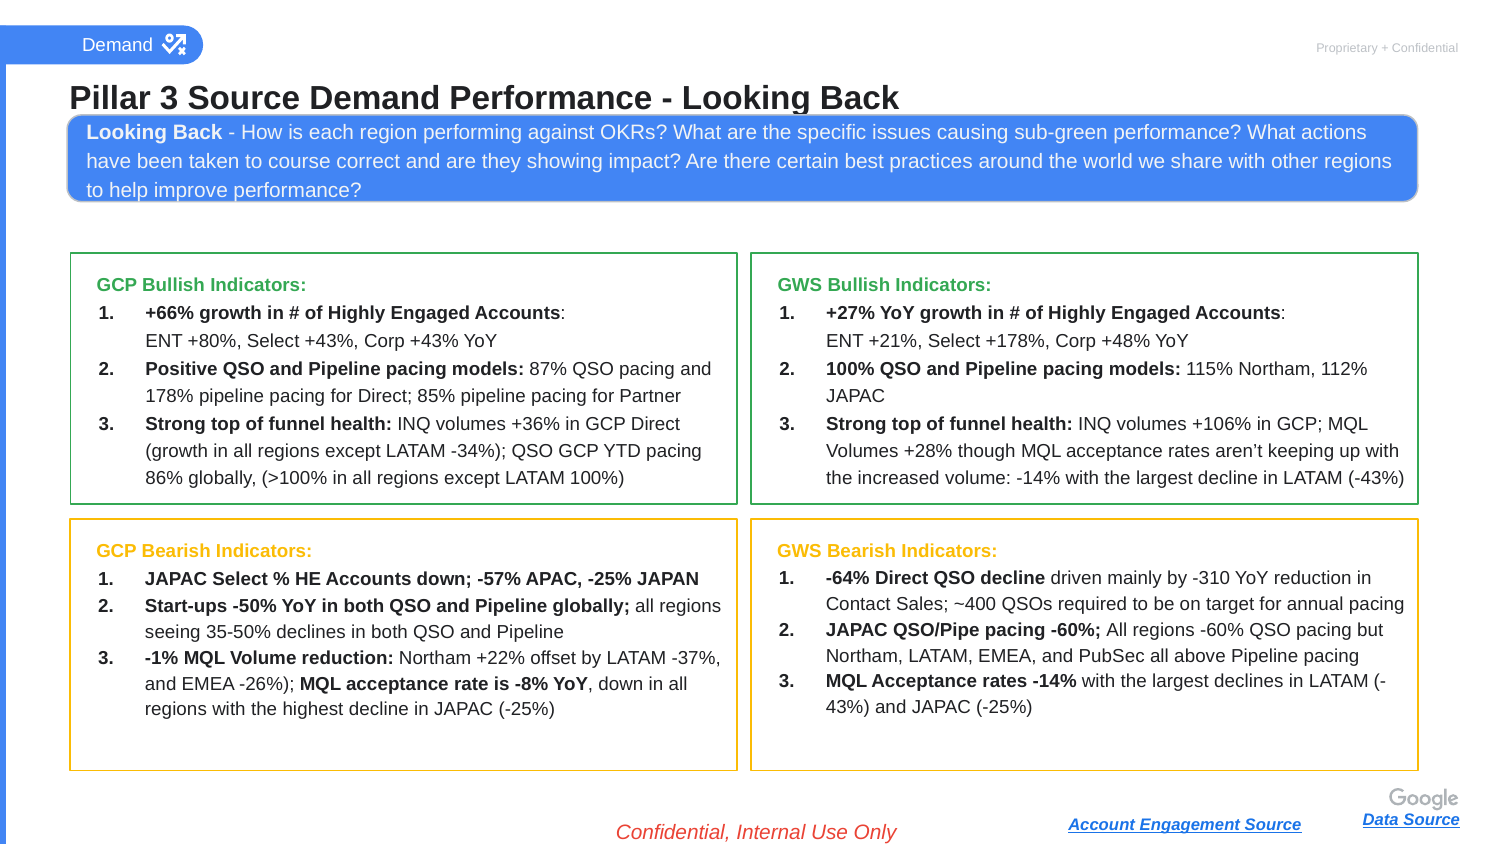

Demand

Pillar 3 Source Demand Performance - Looking Back
Looking Back - How is each region performing against OKRs? What are the specific issues causing sub-green performance? What actions have been taken to course correct and are they showing impact? Are there certain best practices around the world we share with other regions to help improve performance?
     GCP Bullish Indicators:
+66% growth in # of Highly Engaged Accounts:
ENT +80%, Select +43%, Corp +43% YoY
Positive QSO and Pipeline pacing models: 87% QSO pacing and 178% pipeline pacing for Direct; 85% pipeline pacing for Partner
Strong top of funnel health: INQ volumes +36% in GCP Direct (growth in all regions except LATAM -34%); QSO GCP YTD pacing 86% globally, (>100% in all regions except LATAM 100%)

     GWS Bullish Indicators:
+27% YoY growth in # of Highly Engaged Accounts:
ENT +21%, Select +178%, Corp +48% YoY
100% QSO and Pipeline pacing models: 115% Northam, 112% JAPAC
Strong top of funnel health: INQ volumes +106% in GCP; MQL Volumes +28% though MQL acceptance rates aren’t keeping up with the increased volume: -14% with the largest decline in LATAM (-43%)

     GCP Bearish Indicators:
JAPAC Select % HE Accounts down; -57% APAC, -25% JAPAN
Start-ups -50% YoY in both QSO and Pipeline globally; all regions seeing 35-50% declines in both QSO and Pipeline
-1% MQL Volume reduction: Northam +22% offset by LATAM -37%, and EMEA -26%); MQL acceptance rate is -8% YoY, down in all regions with the highest decline in JAPAC (-25%)
     GWS Bearish Indicators:
-64% Direct QSO decline driven mainly by -310 YoY reduction in Contact Sales; ~400 QSOs required to be on target for annual pacing
JAPAC QSO/Pipe pacing -60%; All regions -60% QSO pacing but Northam, LATAM, EMEA, and PubSec all above Pipeline pacing
MQL Acceptance rates -14% with the largest declines in LATAM (-43%) and JAPAC (-25%)
Account Engagement Source
Data Source
Confidential, Internal Use Only